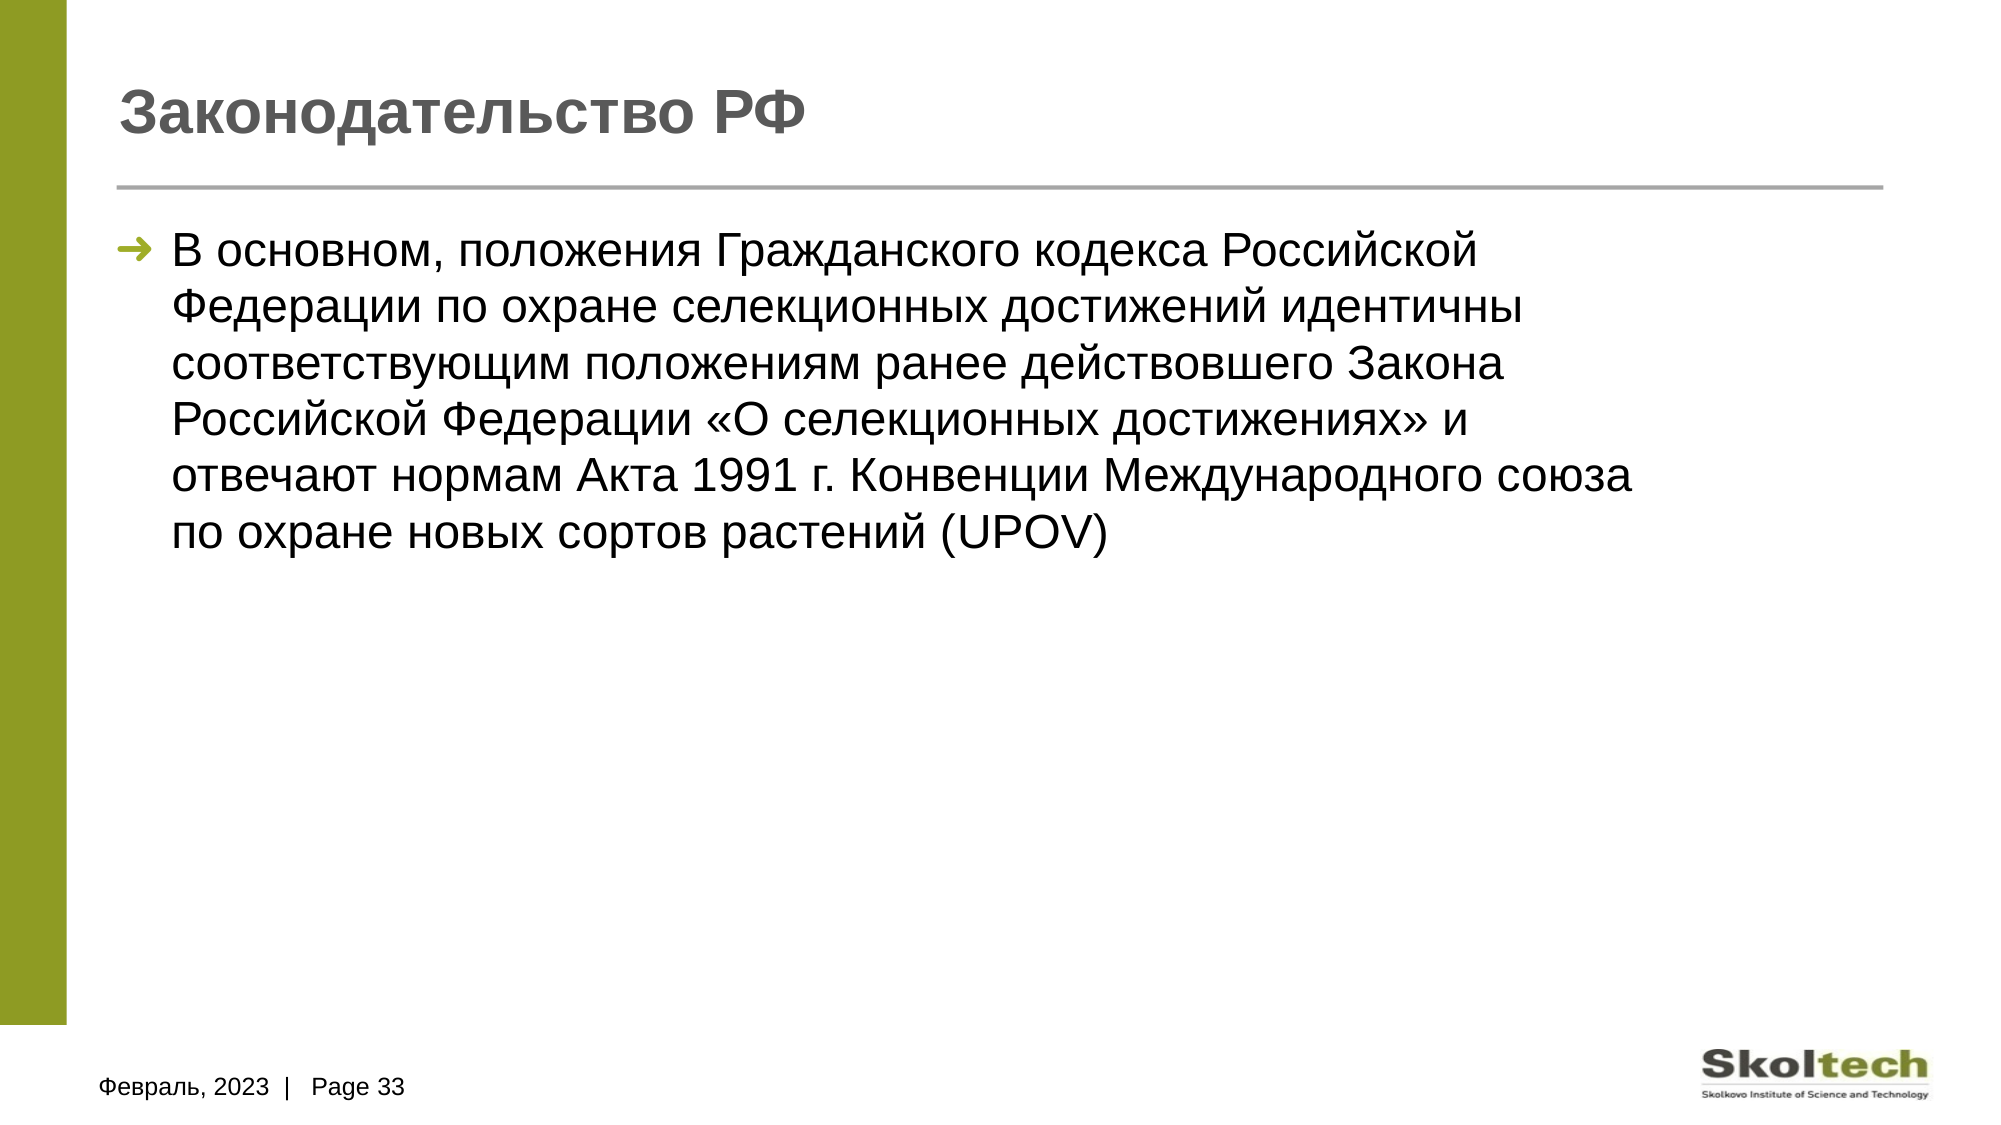

# Законодательство РФ
В основном, положения Гражданского кодекса Российской Федерации по охране селекционных достижений идентичны соответствующим положениям ранее действовшего Закона Российской Федерации «О селекционных достижениях» и отвечают нормам Акта 1991 г. Конвенции Международного союза по охране новых сортов растений (UPOV)

Февраль, 2023  |   Page 33